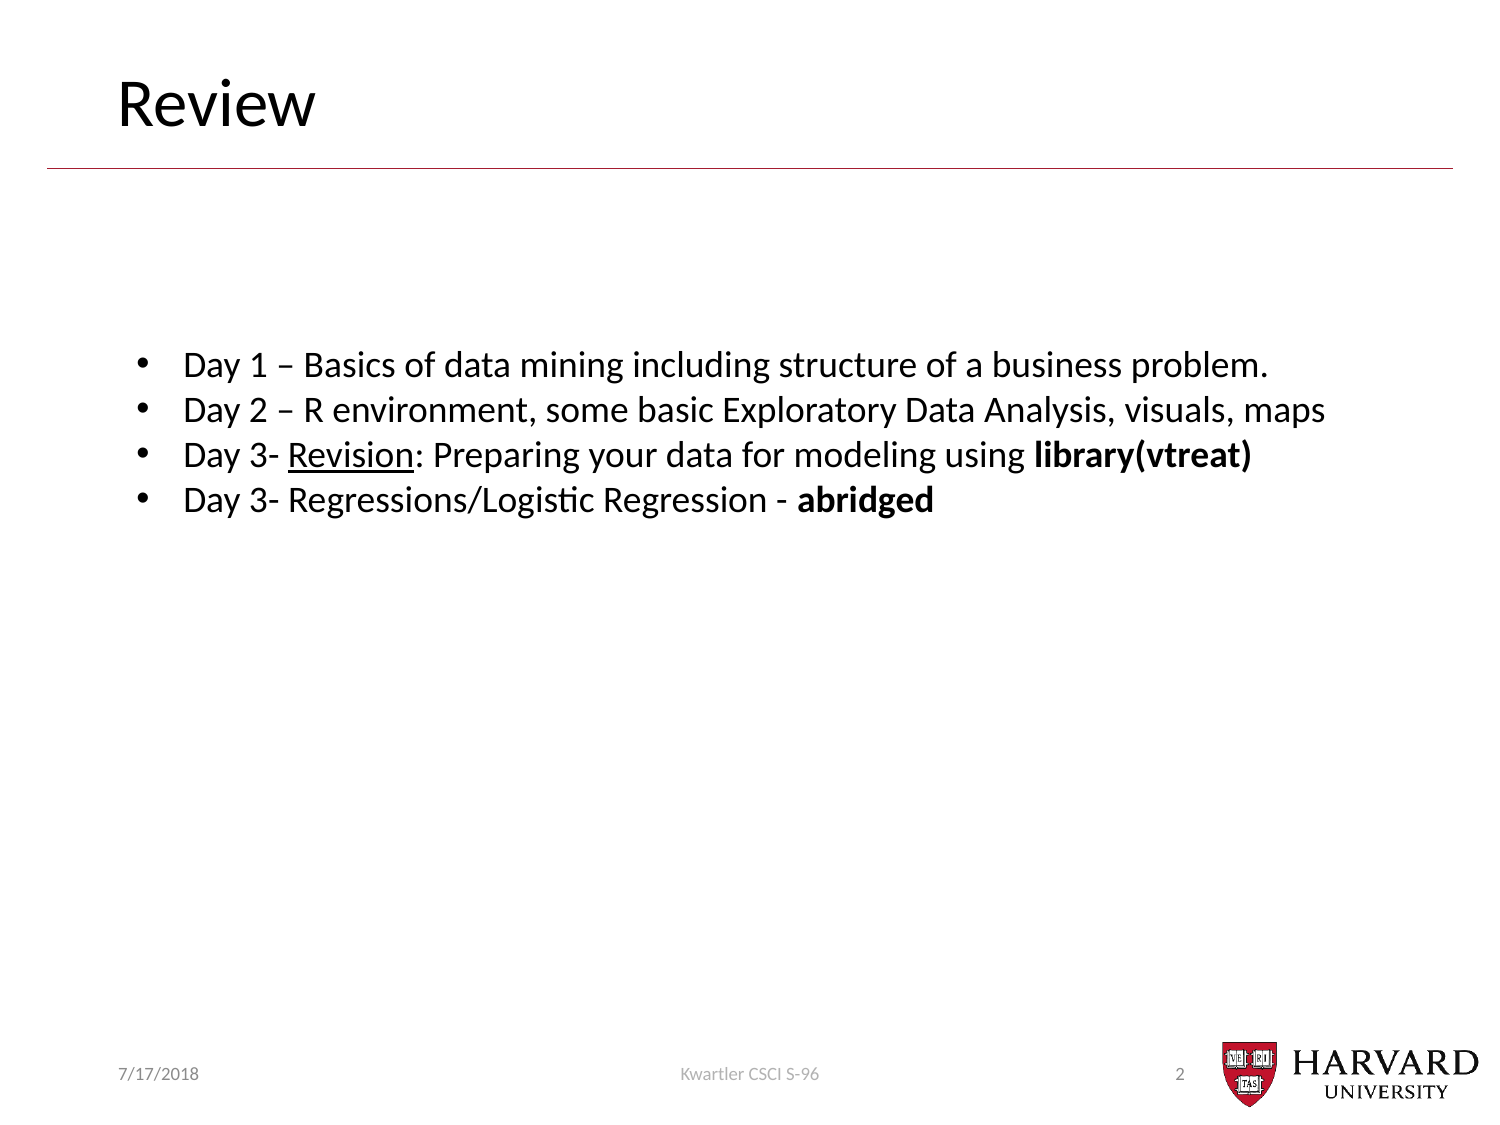

# Review
Day 1 – Basics of data mining including structure of a business problem.
Day 2 – R environment, some basic Exploratory Data Analysis, visuals, maps
Day 3- Revision: Preparing your data for modeling using library(vtreat)
Day 3- Regressions/Logistic Regression - abridged
7/17/2018
Kwartler CSCI S-96
2